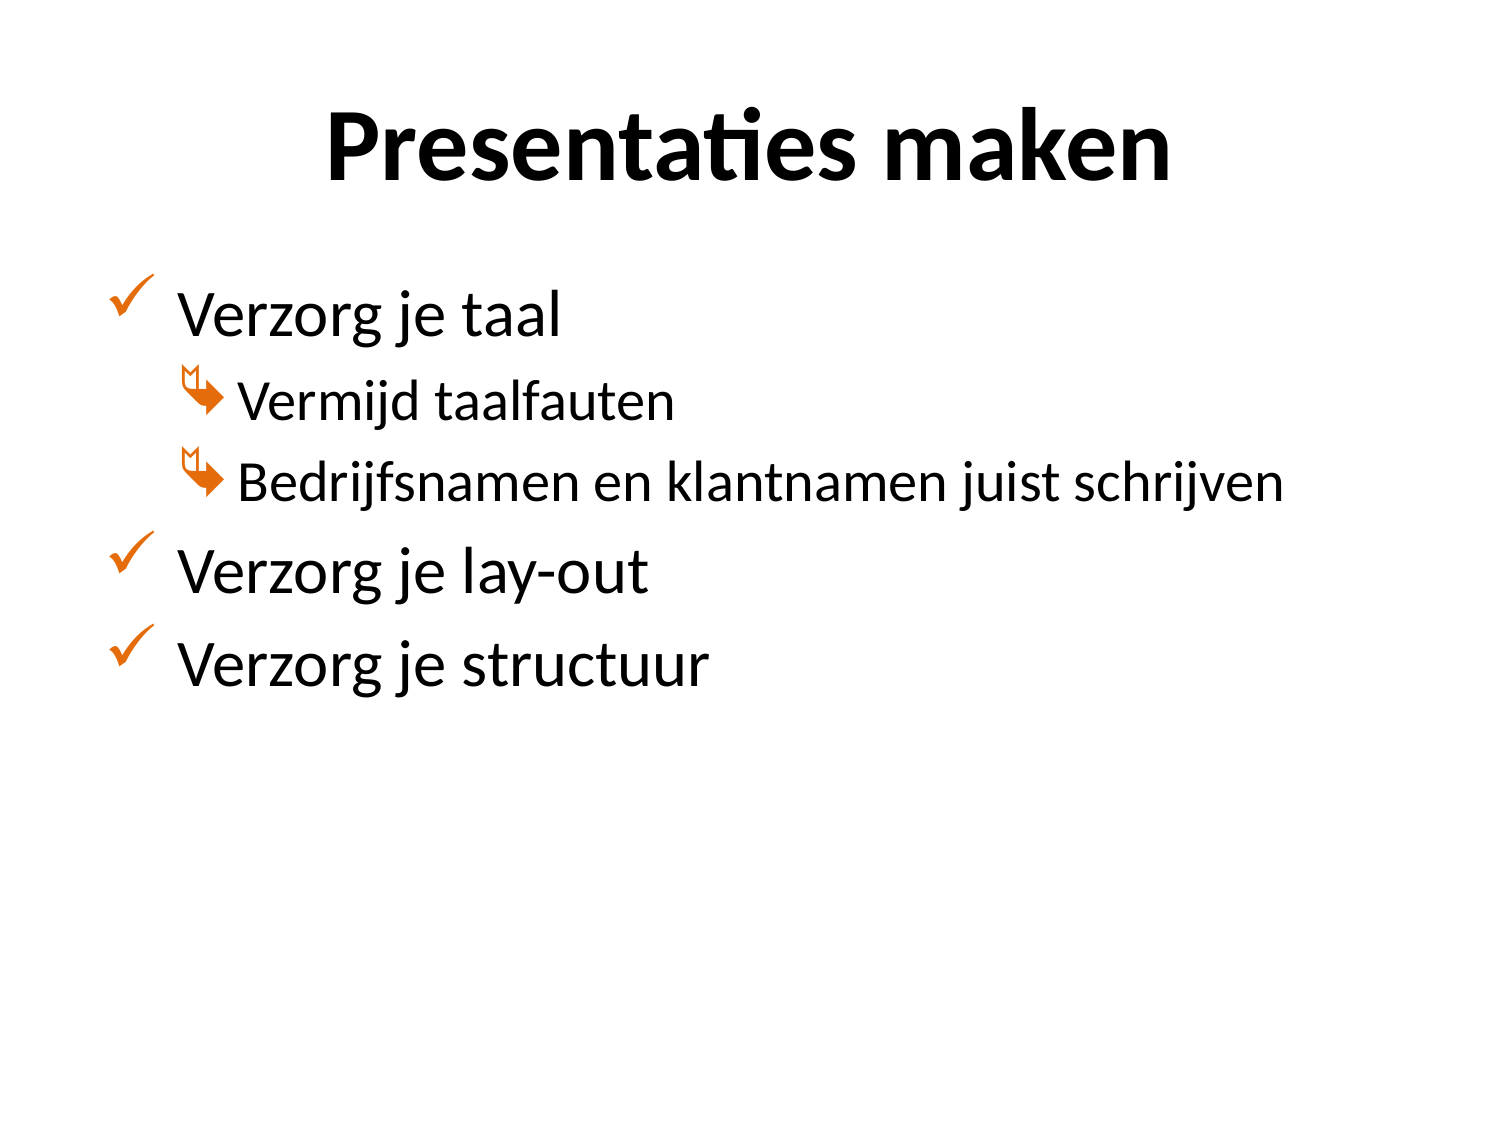

# Presentaties maken
Verzorg je taal
Vermijd taalfauten
Bedrijfsnamen en klantnamen juist schrijven
Verzorg je lay-out
Verzorg je structuur